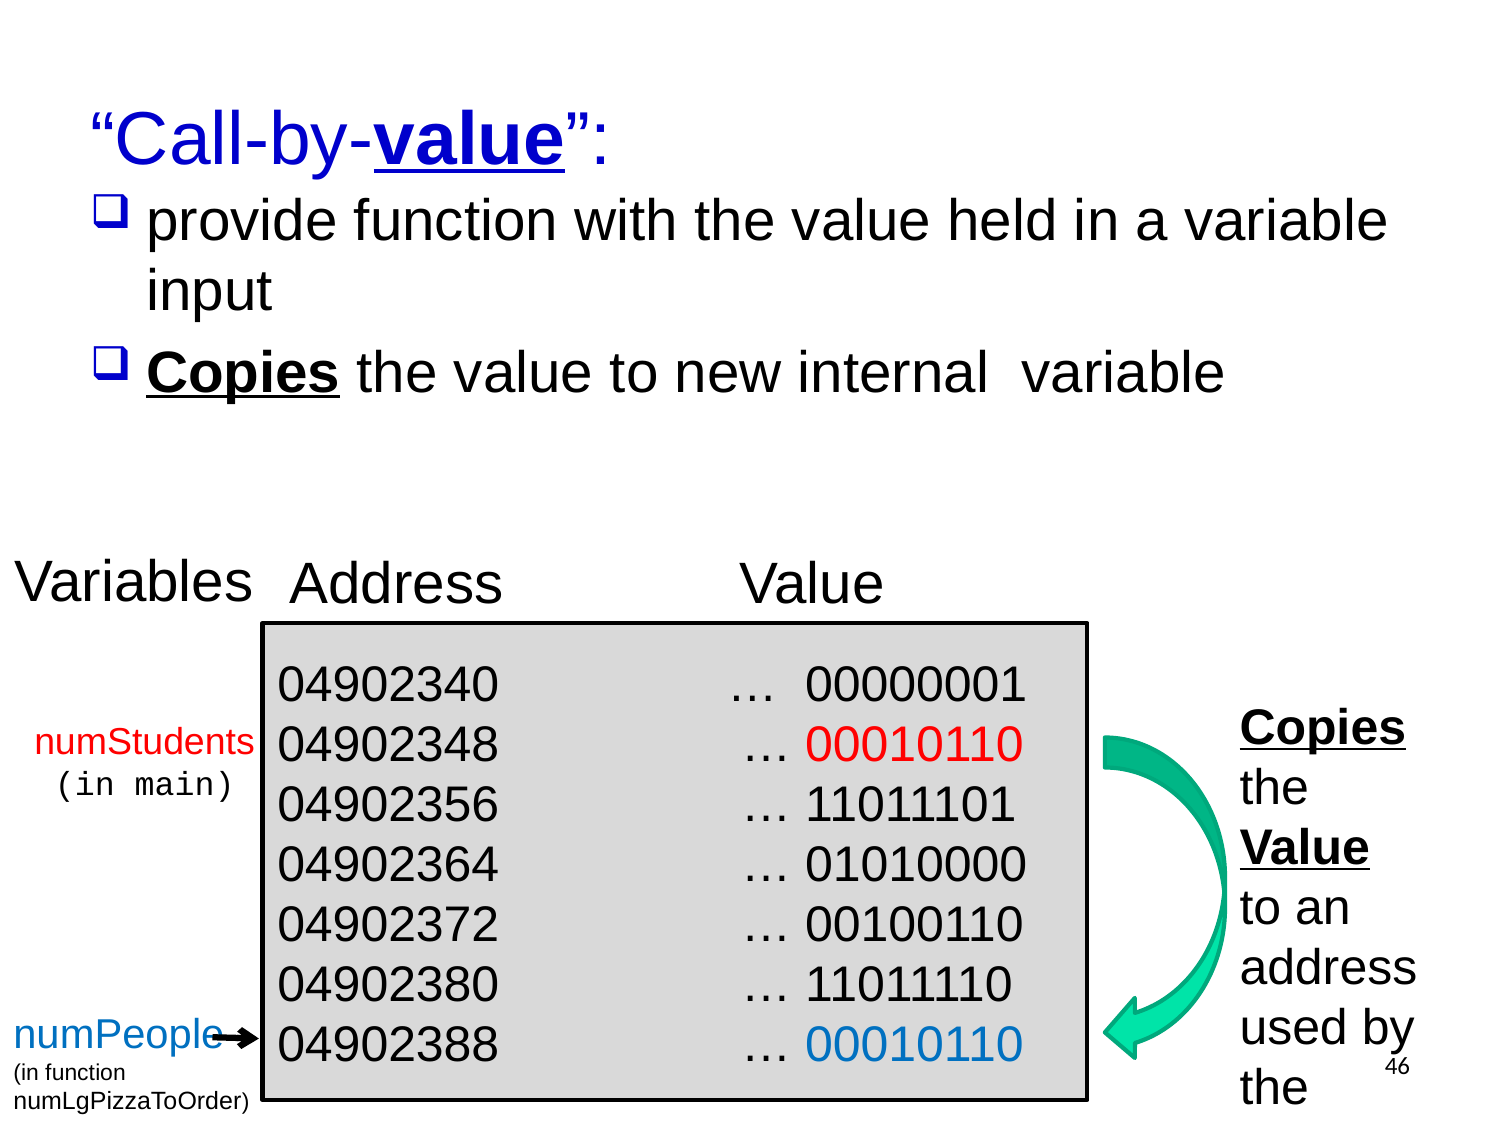

# “Call-by-value”:
provide function with the value held in a variable input
Copies the value to new internal  variable
Variables
Address		Value
04902340		…  00000001
04902348		 … 00010110
04902356		 … 11011101
04902364		 … 01010000
04902372		 … 00100110
04902380		 … 11011110
04902388		 … 00010110
Copies the Value to an address used by the function.

numStudents
(in main)

numPeople
(in function numLgPizzaToOrder)
46